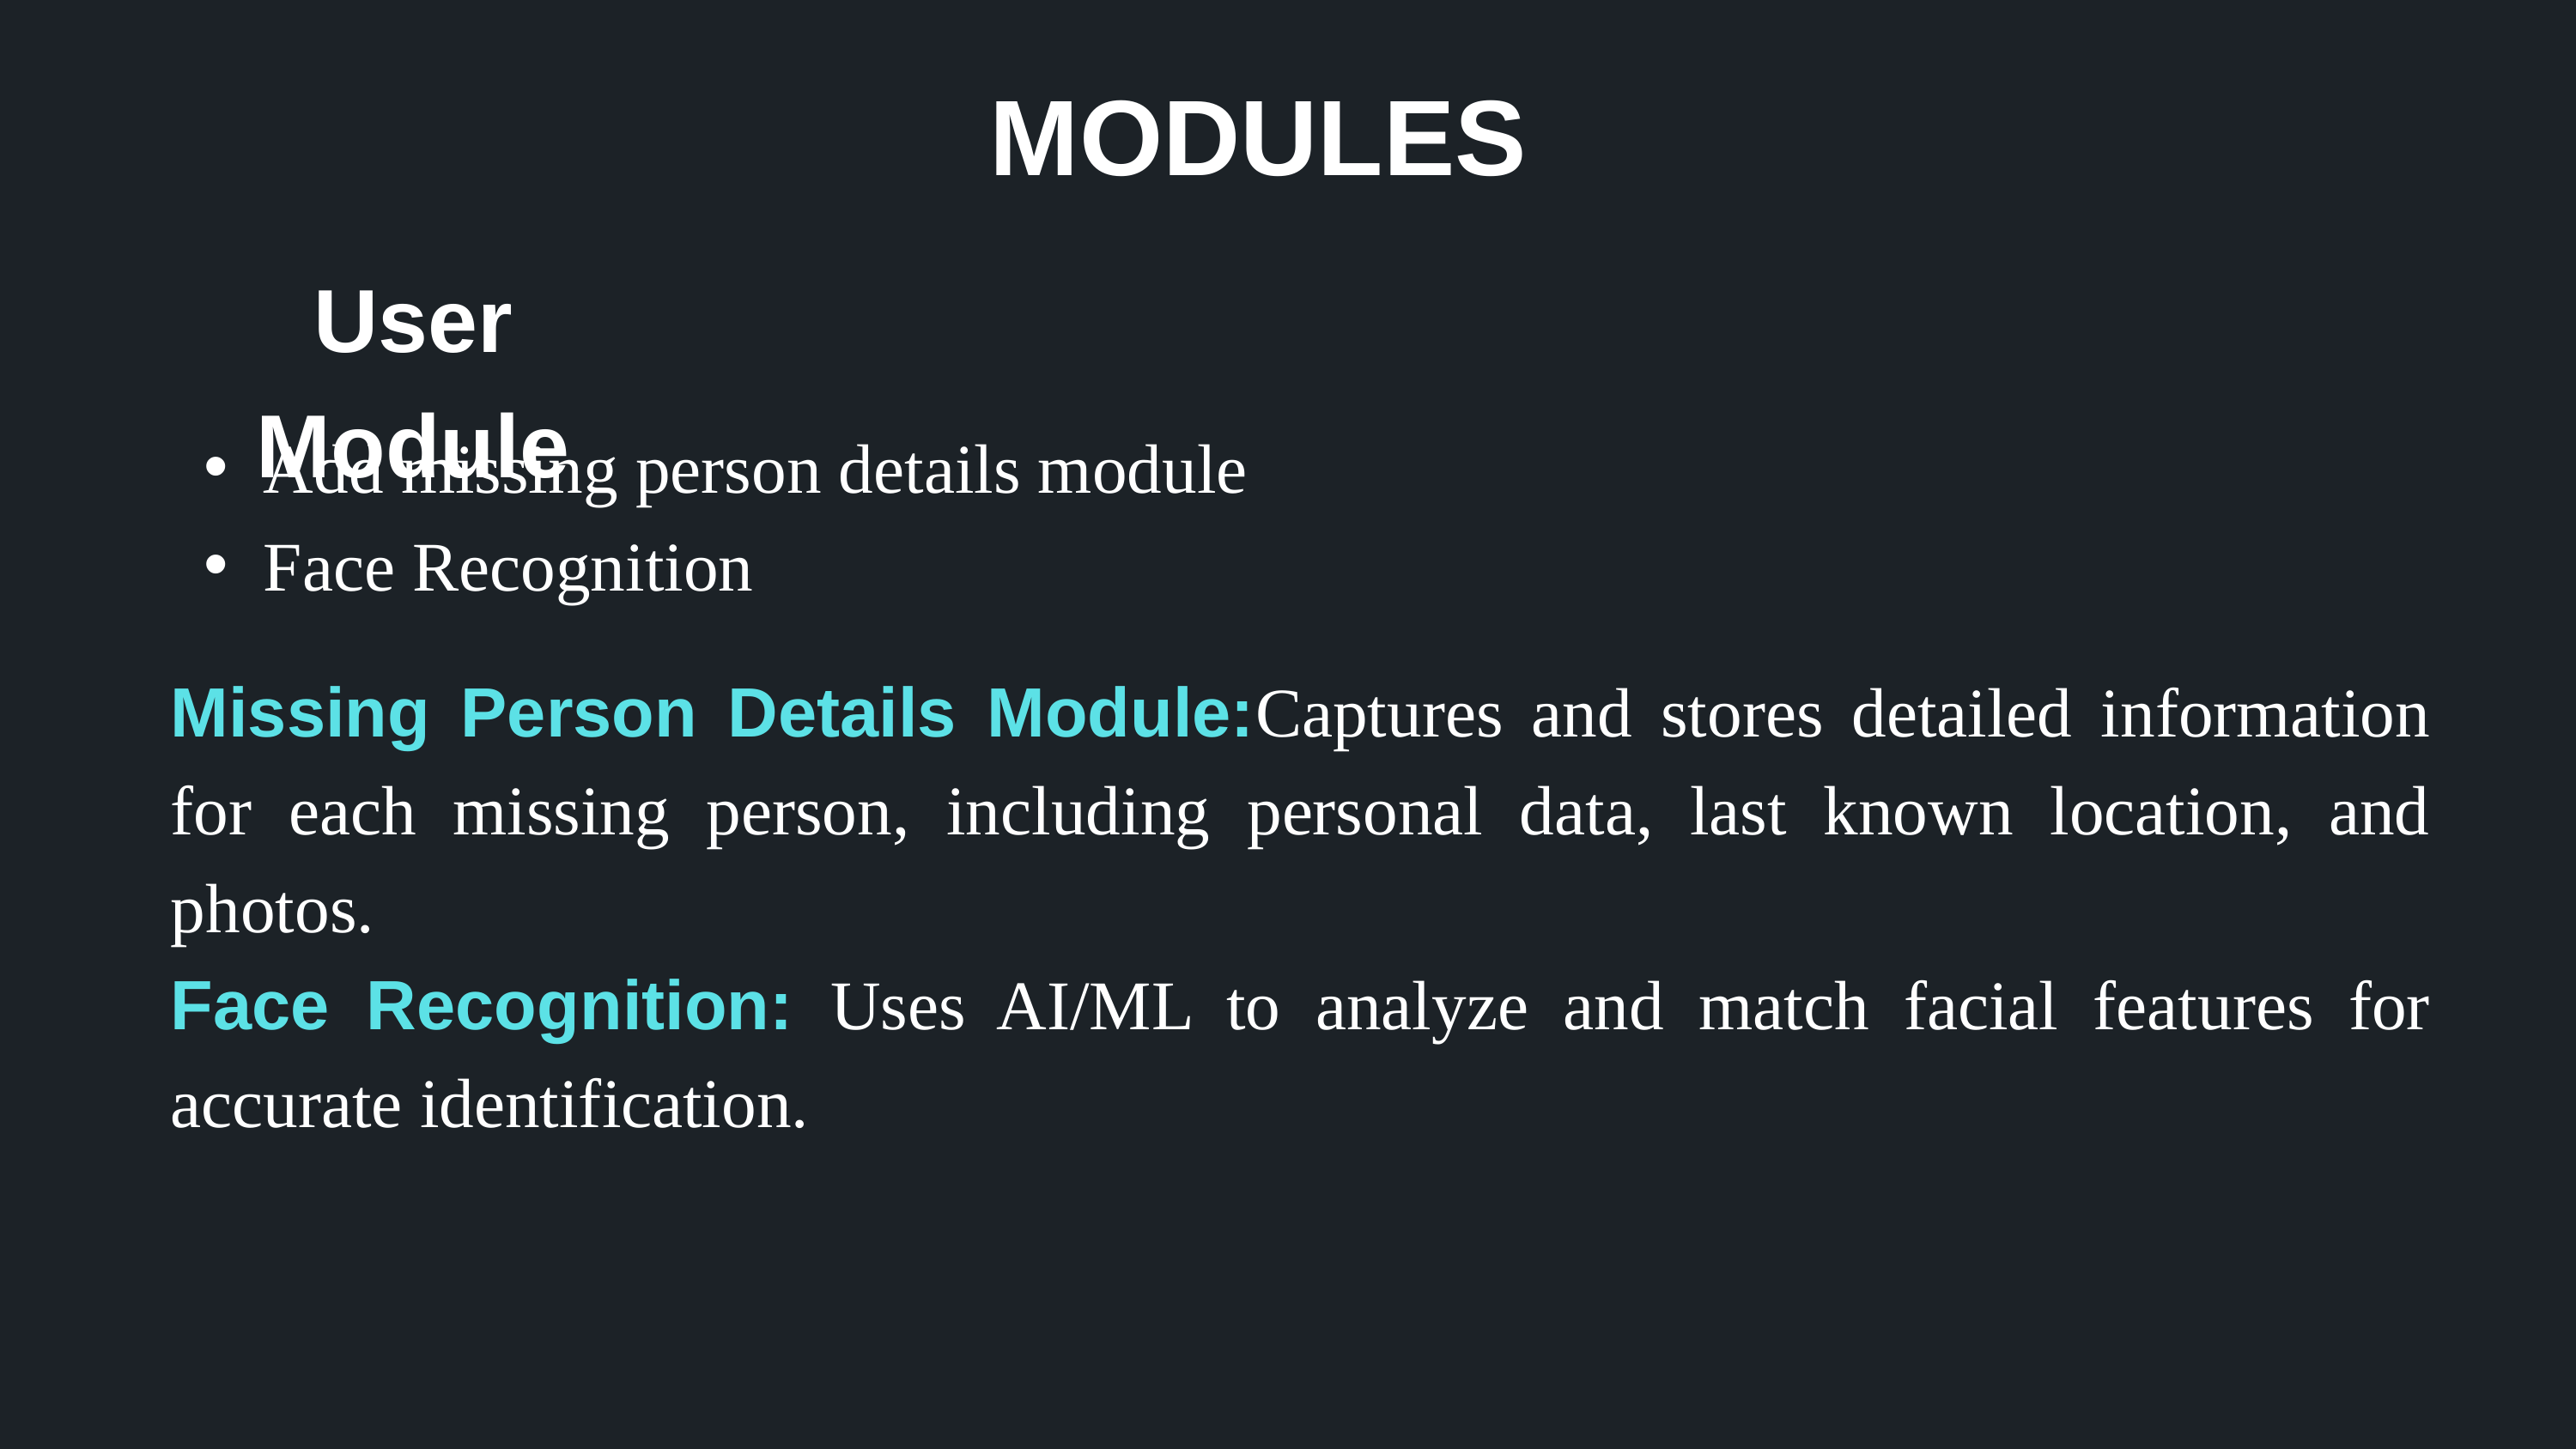

MODULES
User Module
Add missing person details module
Face Recognition
Missing Person Details Module:Captures and stores detailed information for each missing person, including personal data, last known location, and photos.
Face Recognition: Uses AI/ML to analyze and match facial features for accurate identification.